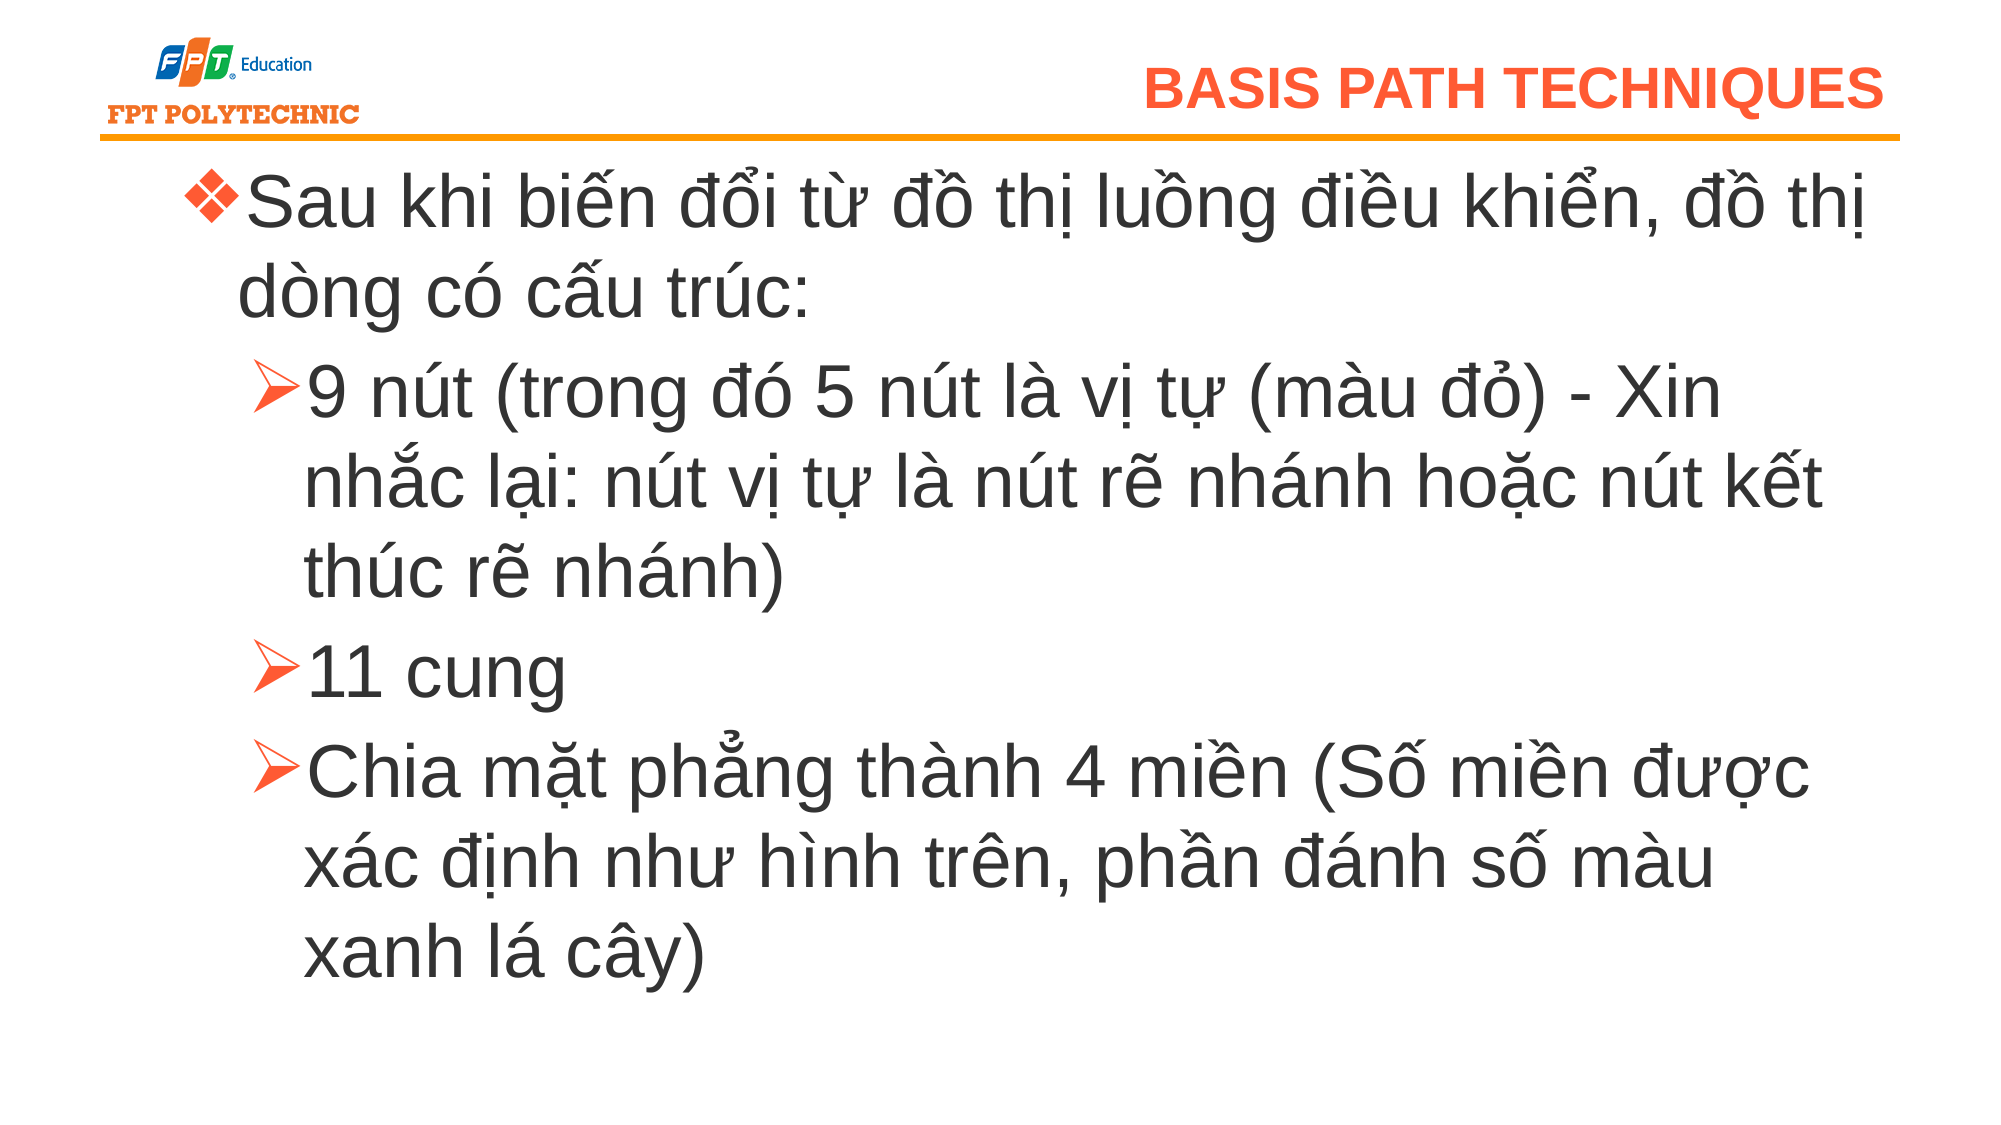

# basis path techniques
Sau khi biến đổi từ đồ thị luồng điều khiển, đồ thị dòng có cấu trúc:
9 nút (trong đó 5 nút là vị tự (màu đỏ) - Xin nhắc lại: nút vị tự là nút rẽ nhánh hoặc nút kết thúc rẽ nhánh)
11 cung
Chia mặt phẳng thành 4 miền (Số miền được xác định như hình trên, phần đánh số màu xanh lá cây)